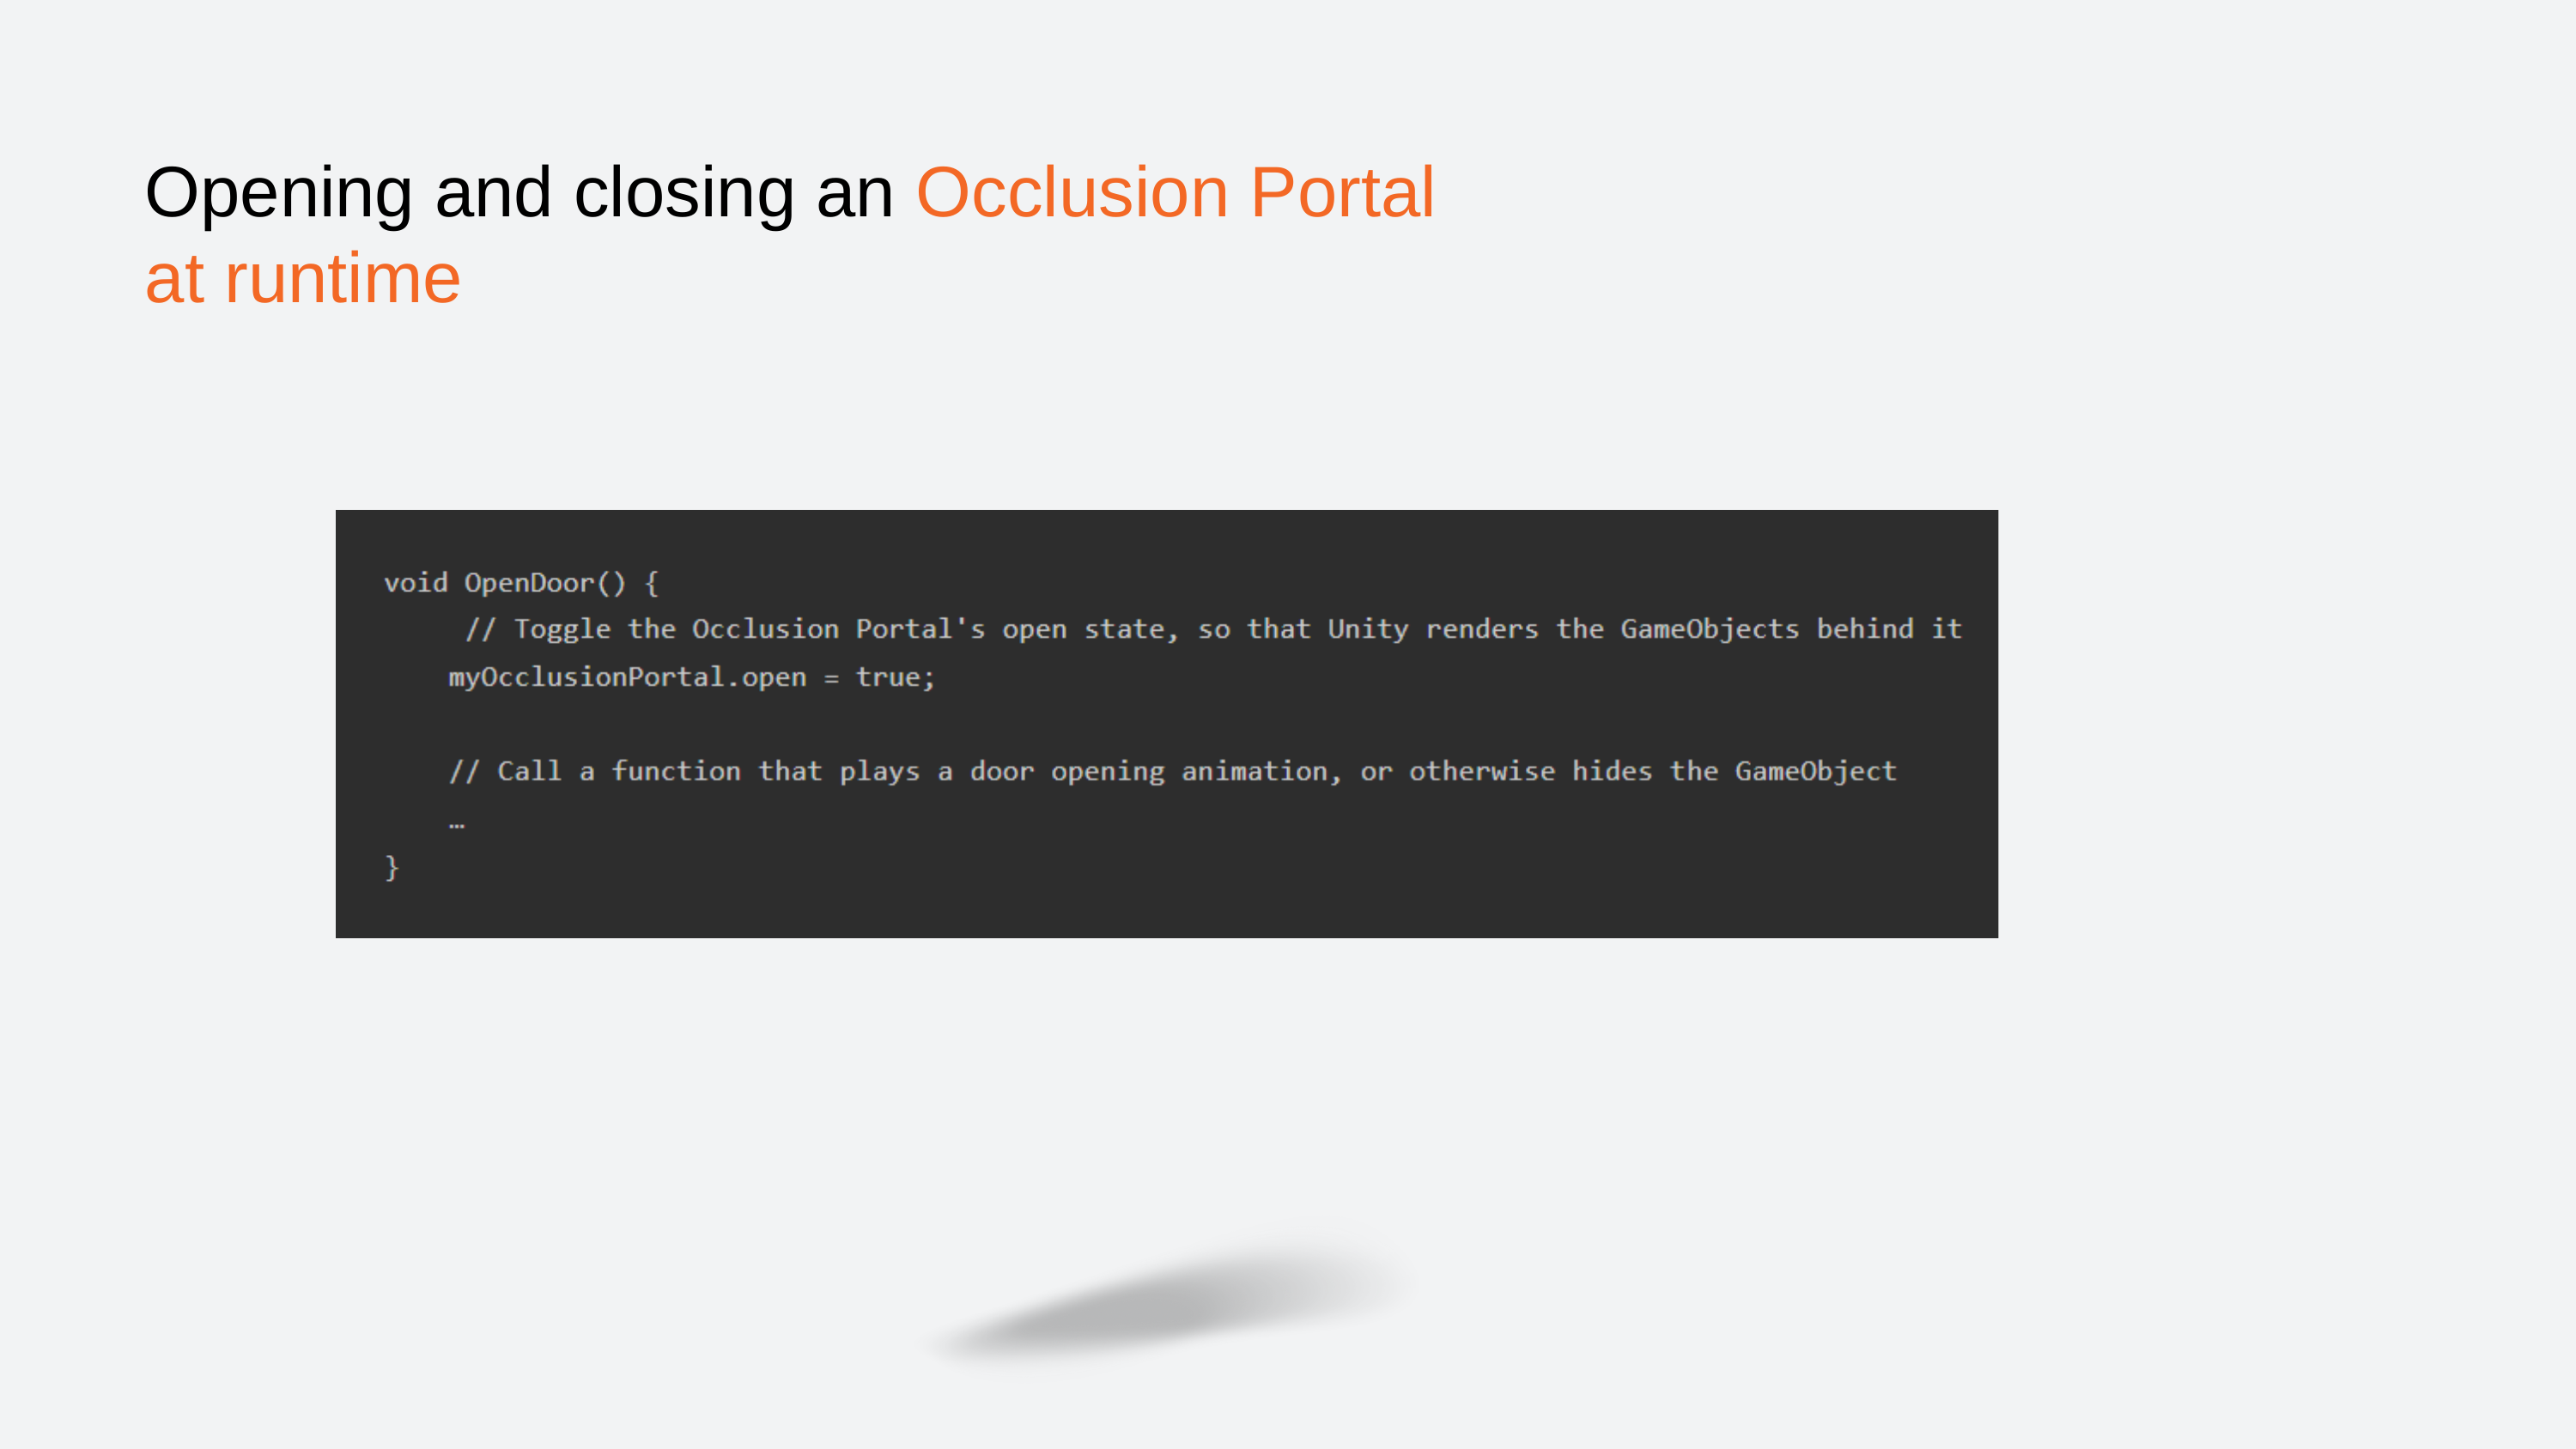

Opening and closing an Occlusion Portal at runtime